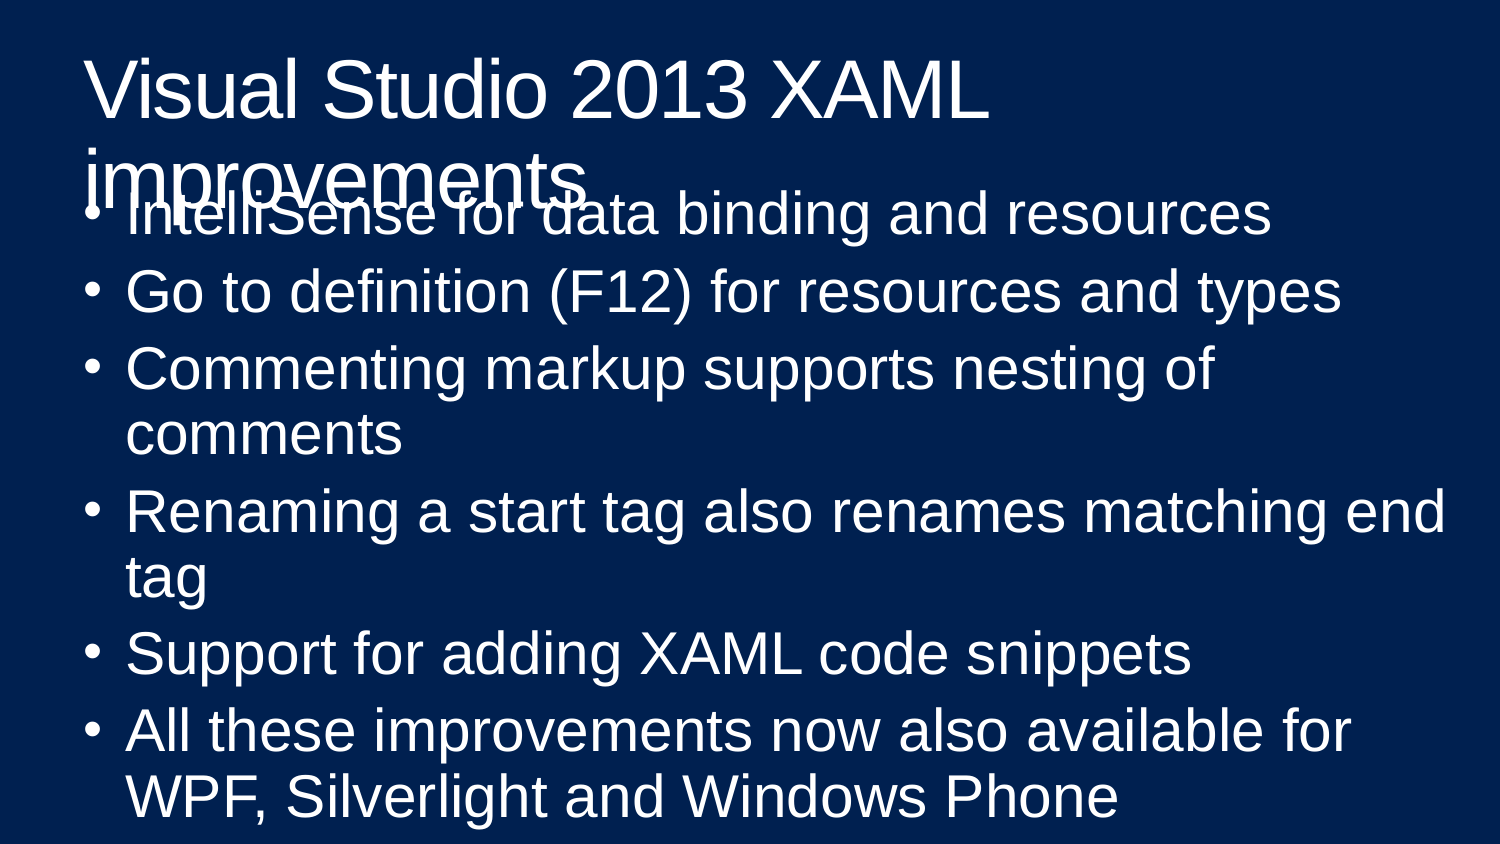

Visual Studio 2013 XAML improvements
IntelliSense for data binding and resources
Go to definition (F12) for resources and types
Commenting markup supports nesting of comments
Renaming a start tag also renames matching end tag
Support for adding XAML code snippets
All these improvements now also available for WPF, Silverlight and Windows Phone